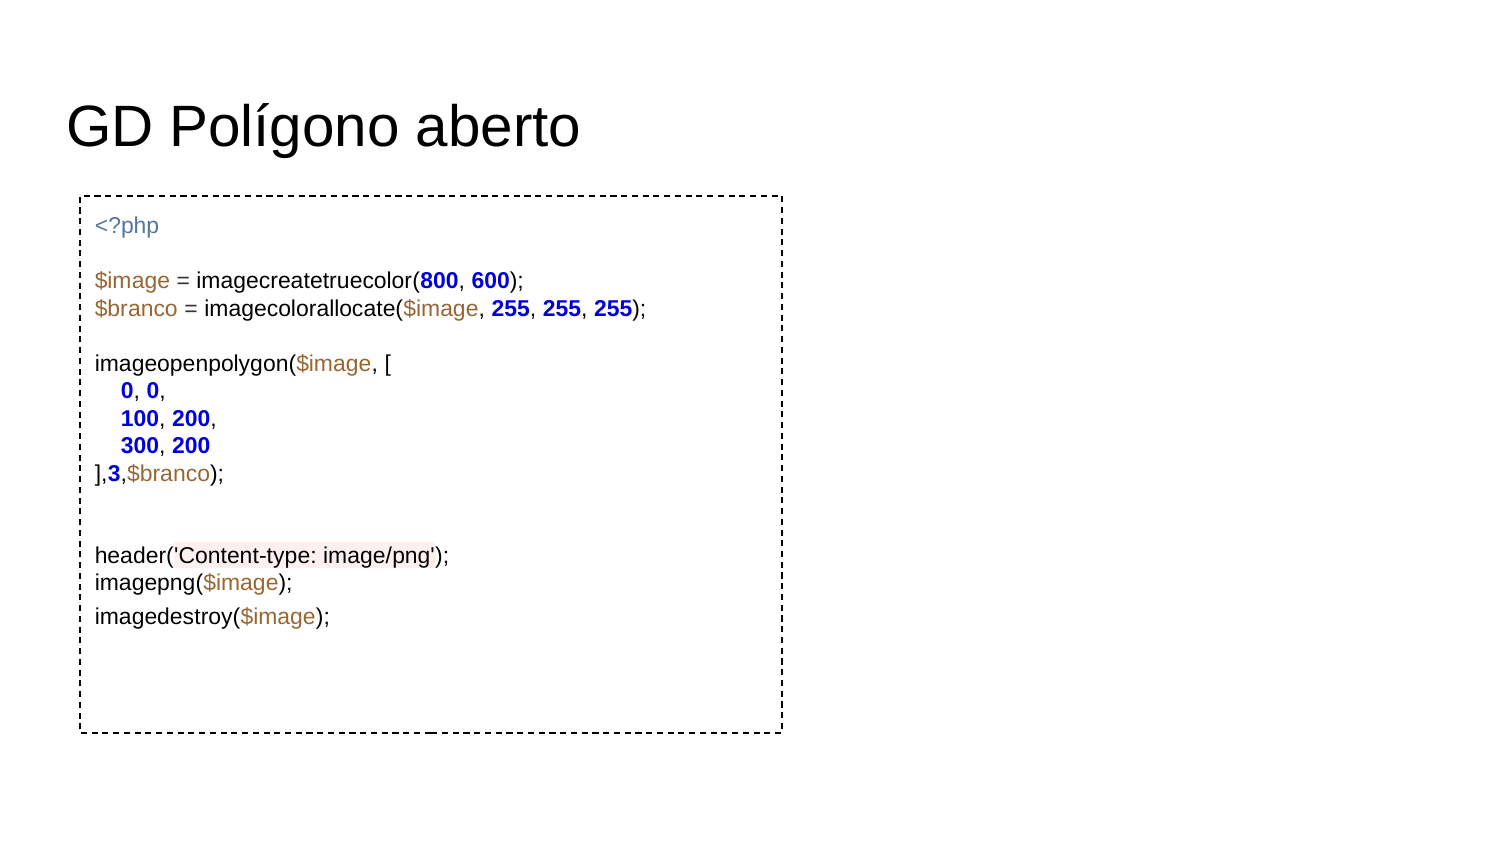

# GD Polígono aberto

<?php

$image = imagecreatetruecolor(800, 600);
$branco = imagecolorallocate($image, 255, 255, 255);

imageopenpolygon($image, [
    0, 0,
    100, 200,
    300, 200
],3,$branco);

header('Content-type: image/png');
imagepng($image);
imagedestroy($image);